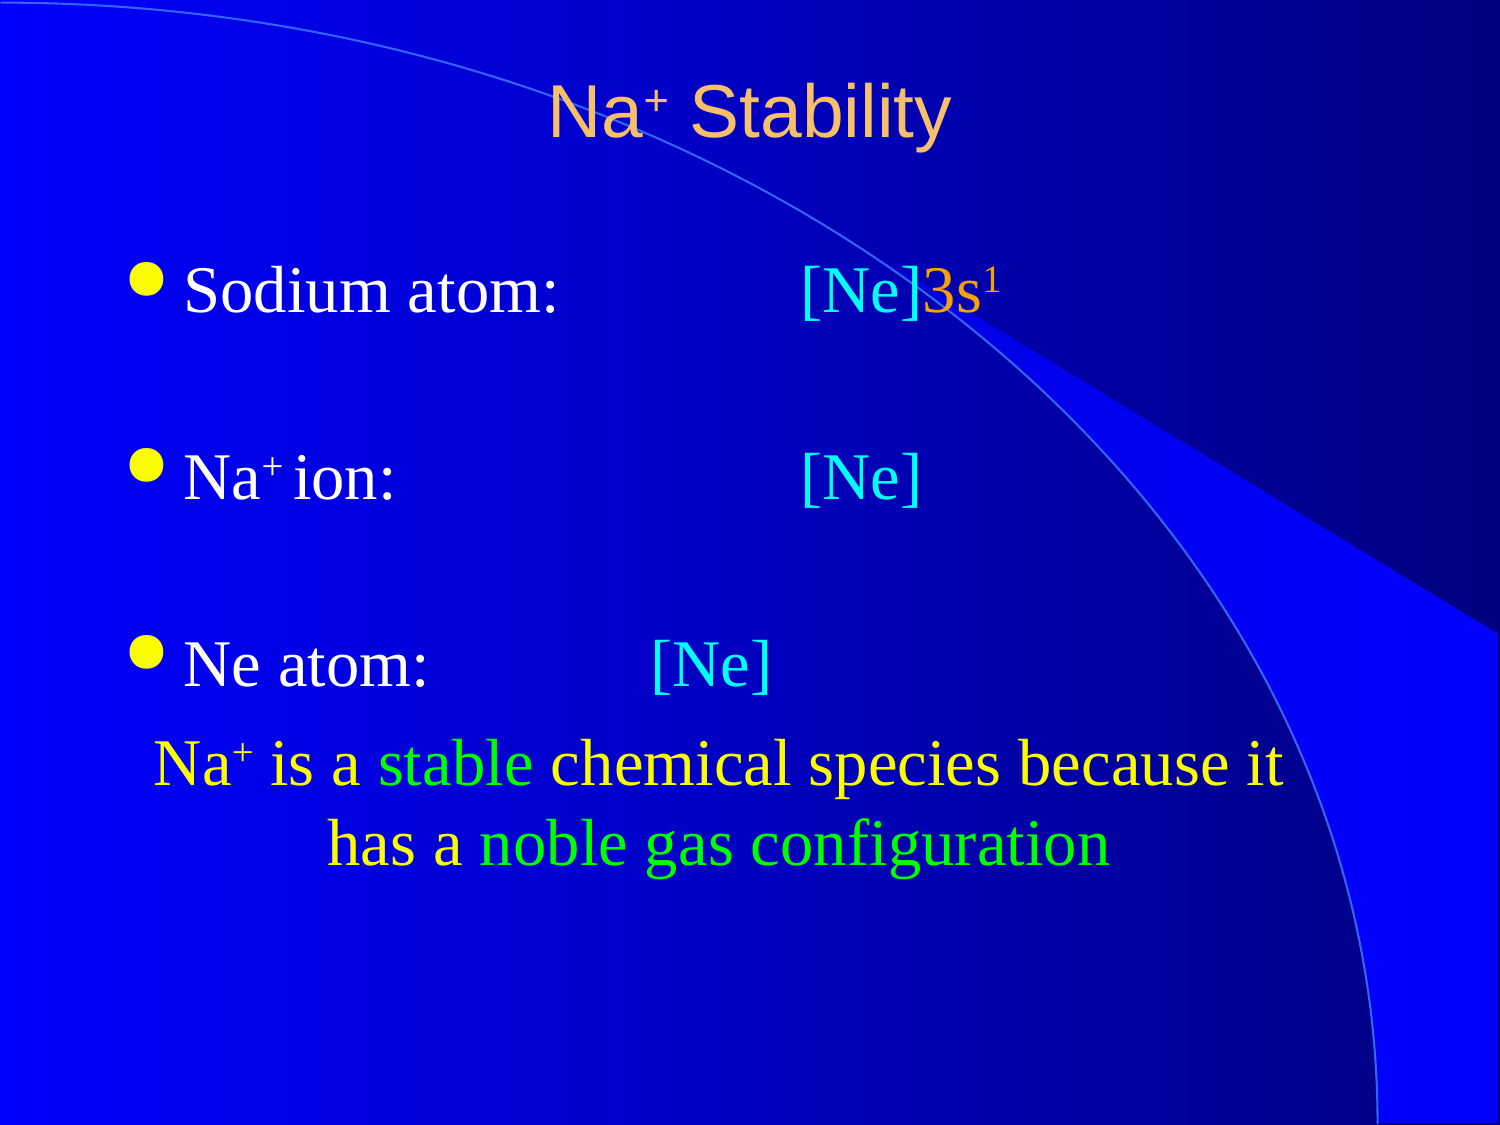

# Na+ Stability
Sodium atom:	 	 [Ne]3s1

Na+ ion:			 [Ne]

Ne atom:		 [Ne]
Na+ is a stable chemical species because it has a noble gas configuration